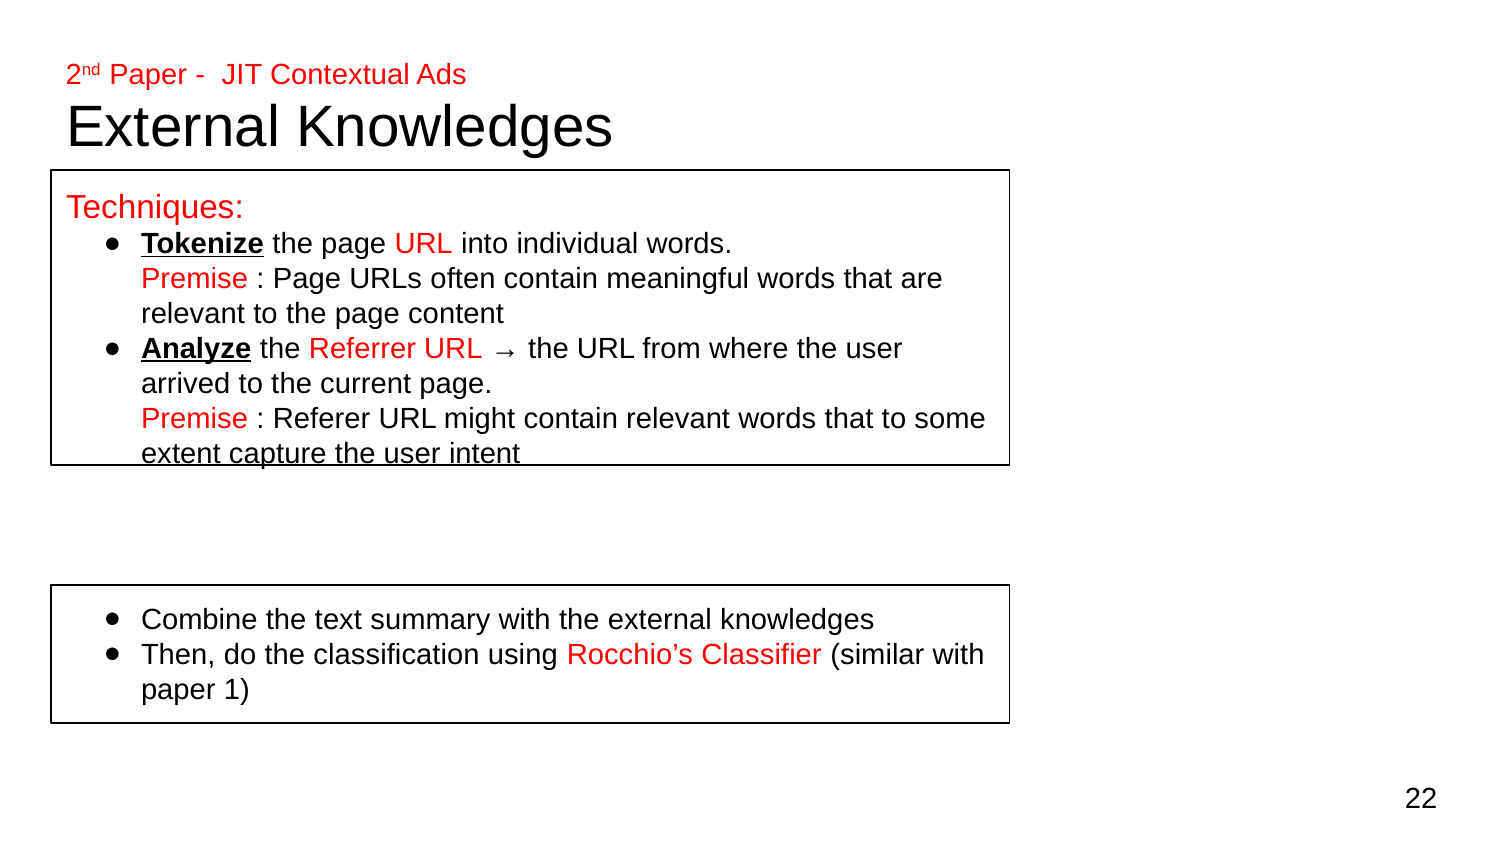

2nd Paper -  JIT Contextual Ads

# External Knowledges
Techniques:
Tokenize the page URL into individual words.
Premise : Page URLs often contain meaningful words that are relevant to the page content
Analyze the Referrer URL → the URL from where the user arrived to the current page.
Premise : Referer URL might contain relevant words that to some extent capture the user intent

Combine the text summary with the external knowledges
Then, do the classification using Rocchio’s Classifier (similar with paper 1)

22